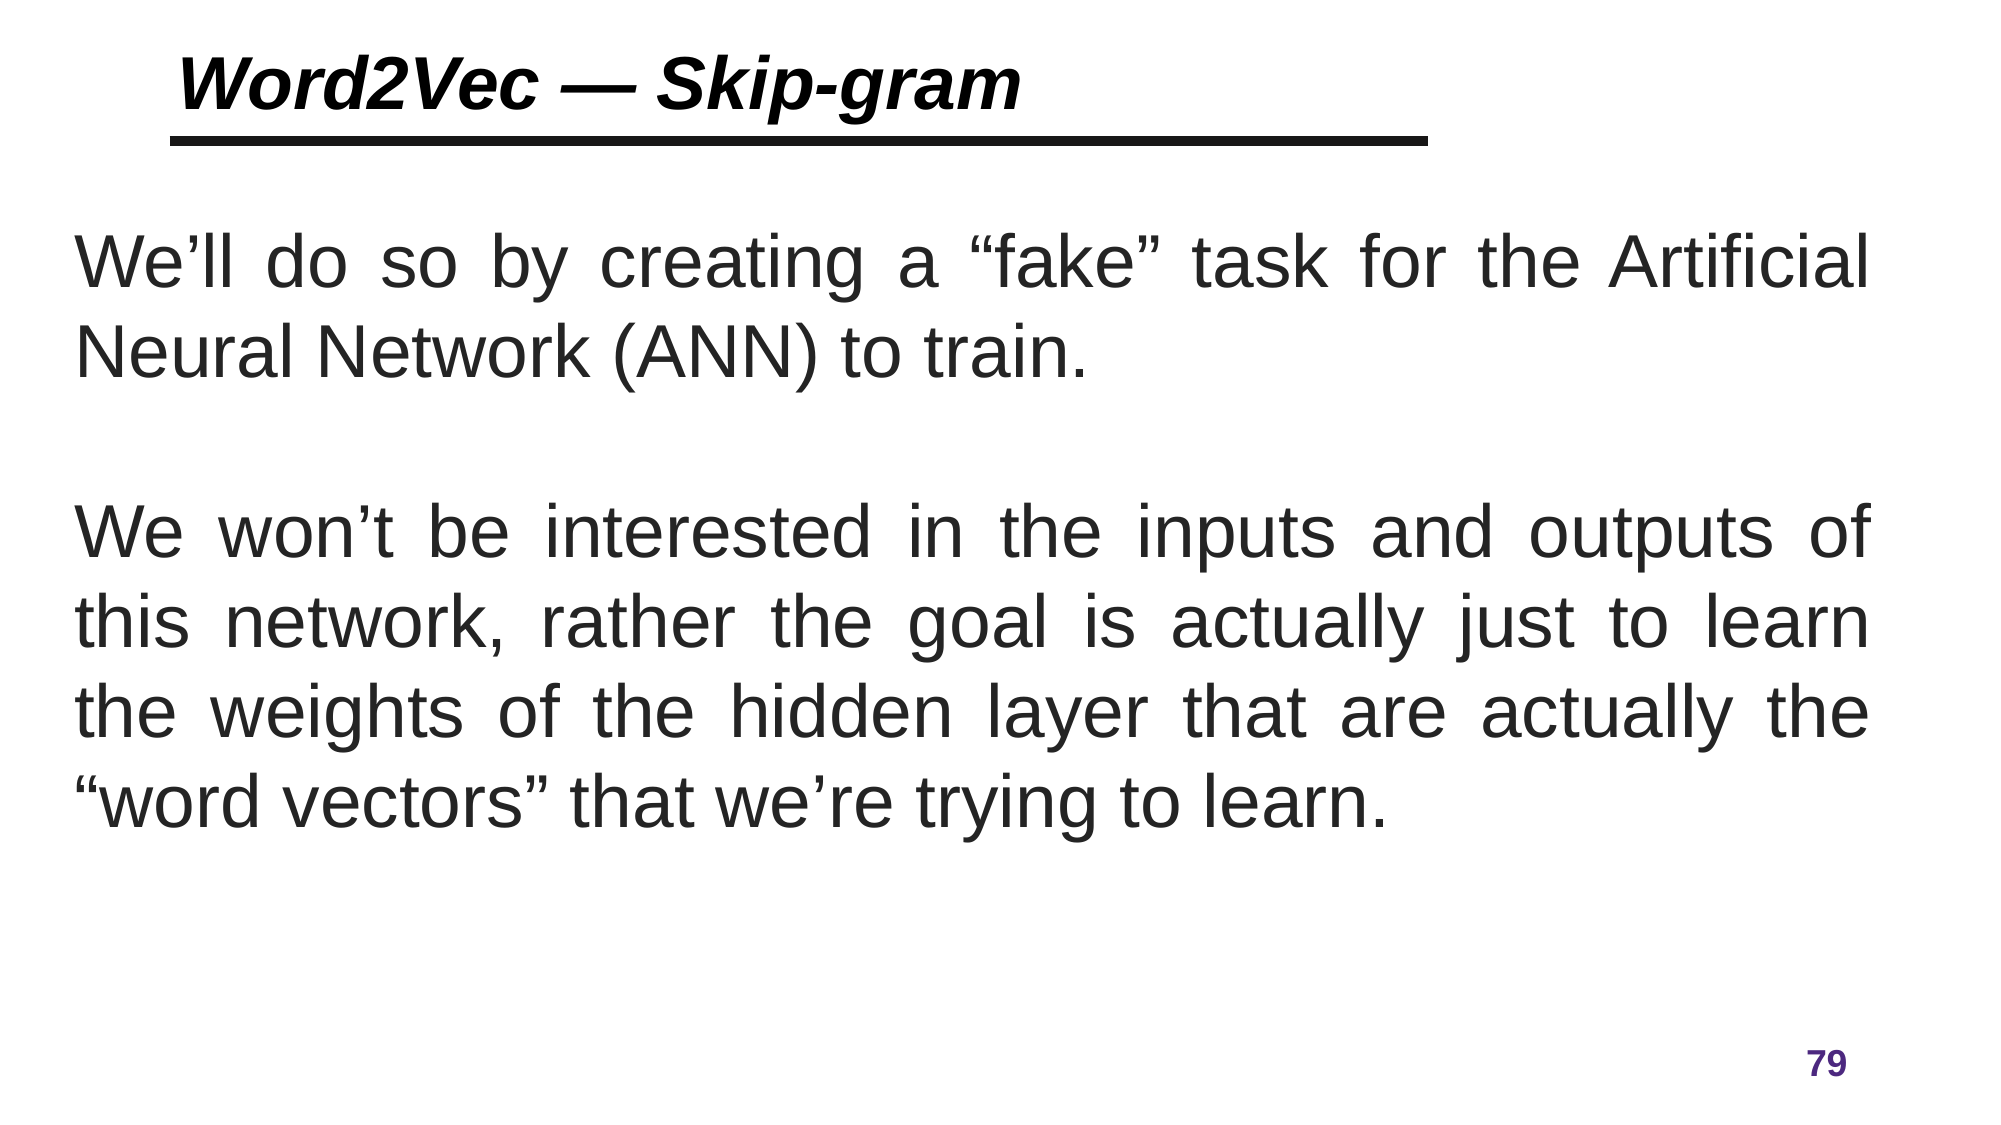

# Word2Vec — Skip-gram
We’ll do so by creating a “fake” task for the Artificial Neural Network (ANN) to train.

We won’t be interested in the inputs and outputs of this network, rather the goal is actually just to learn the weights of the hidden layer that are actually the “word vectors” that we’re trying to learn.
Myth
Outcome